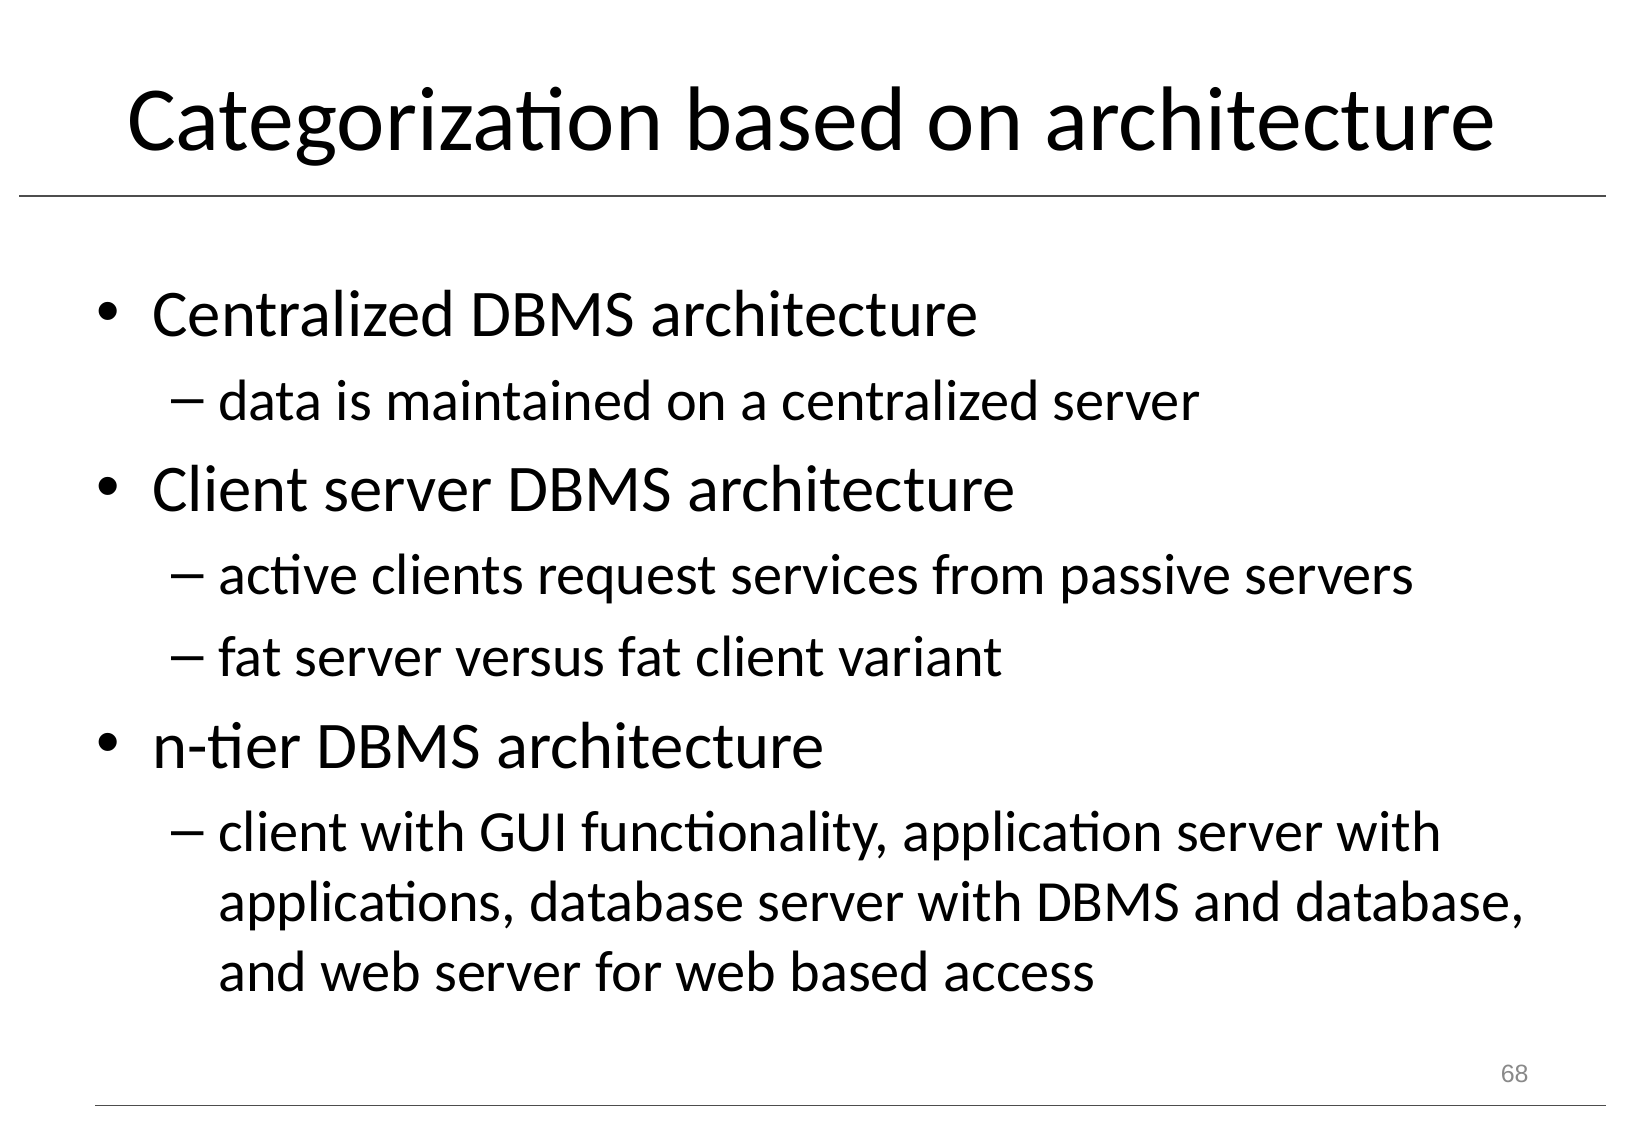

# Categorization based on architecture
Centralized DBMS architecture
data is maintained on a centralized server
Client server DBMS architecture
active clients request services from passive servers
fat server versus fat client variant
n-tier DBMS architecture
client with GUI functionality, application server with applications, database server with DBMS and database, and web server for web based access
68